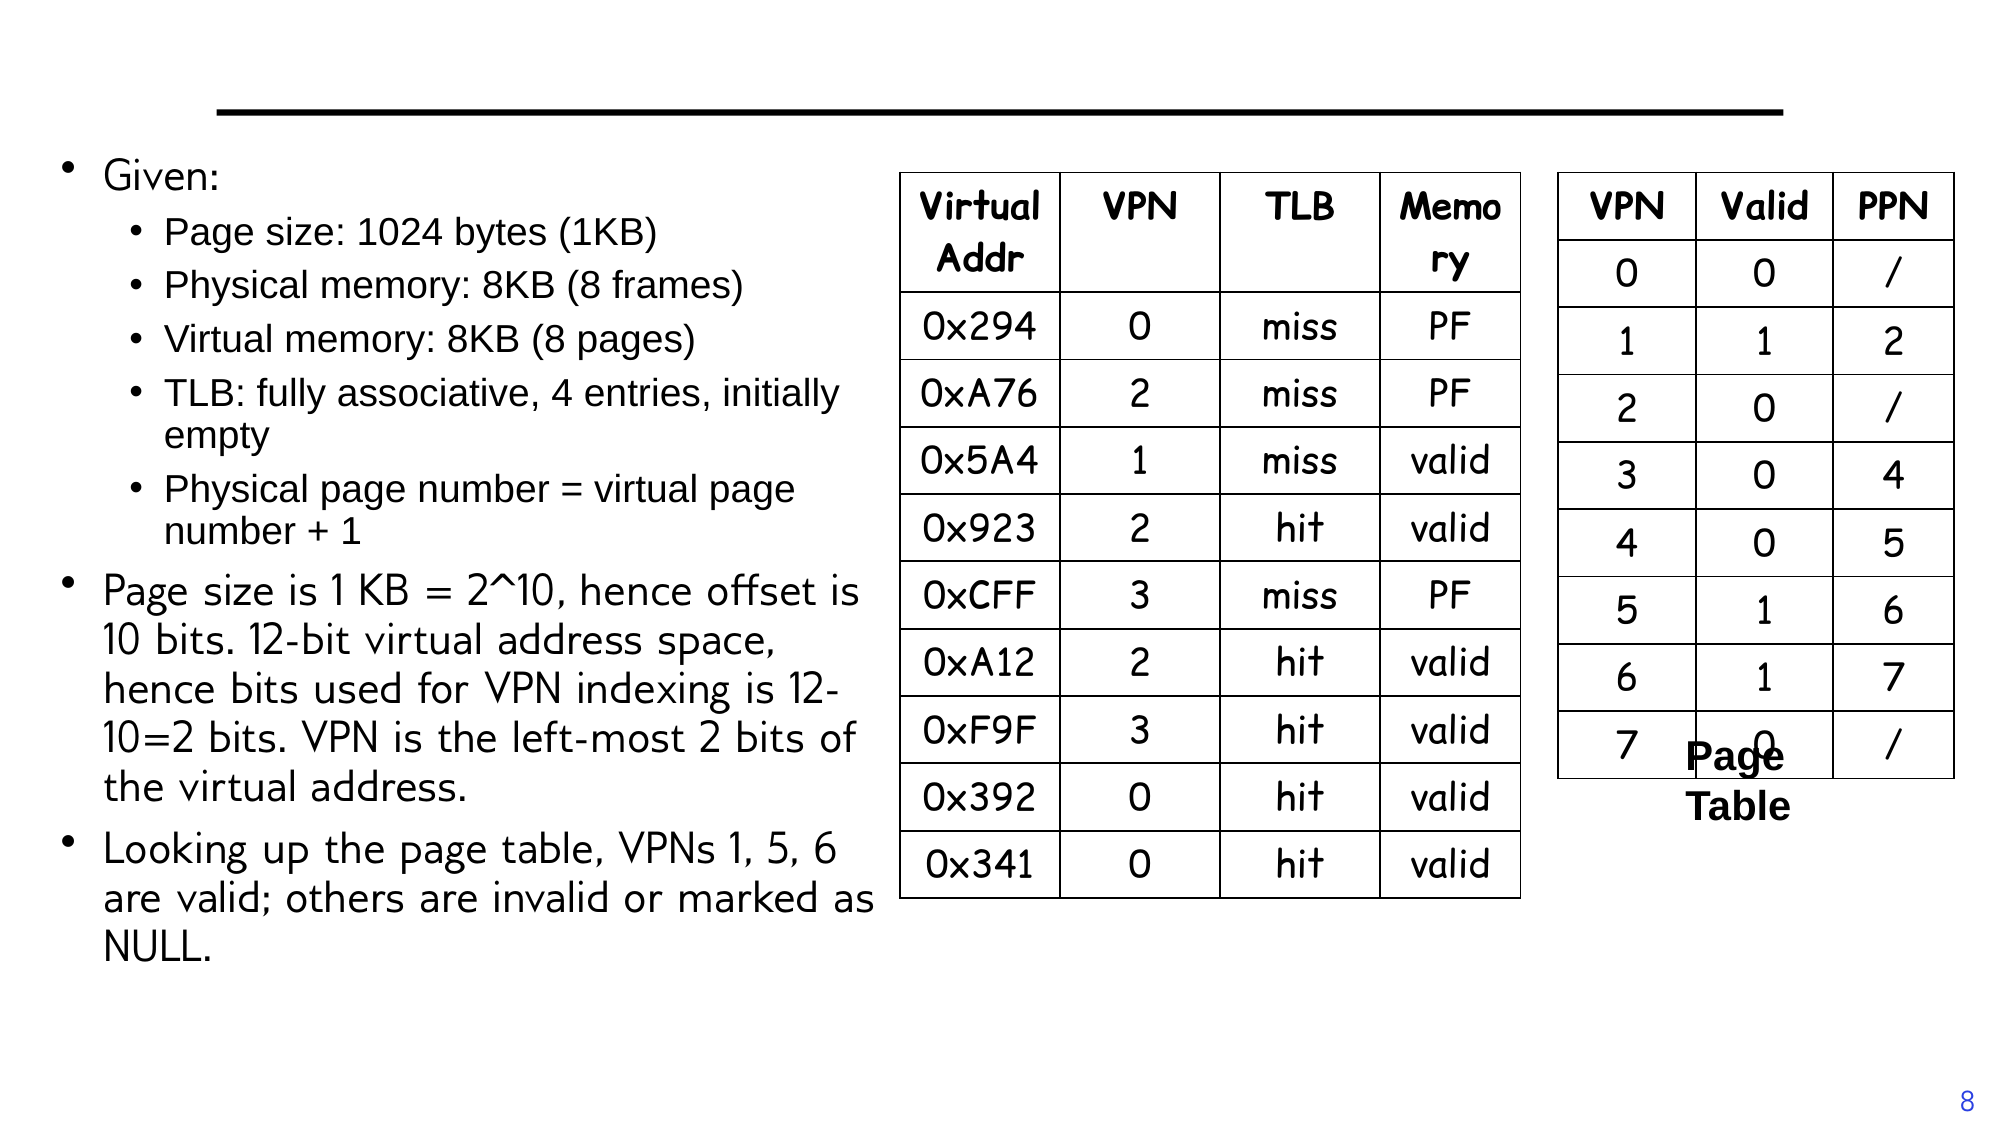

#
Given:
Page size: 1024 bytes (1KB)
Physical memory: 8KB (8 frames)
Virtual memory: 8KB (8 pages)
TLB: fully associative, 4 entries, initially empty
Physical page number = virtual page number + 1
Page size is 1 KB = 2^10, hence offset is 10 bits. 12-bit virtual address space, hence bits used for VPN indexing is 12-10=2 bits. VPN is the left-most 2 bits of the virtual address.
Looking up the page table, VPNs 1, 5, 6 are valid; others are invalid or marked as NULL.
| Virtual Addr | VPN | TLB | Memory |
| --- | --- | --- | --- |
| 0x294 | 0 | miss | PF |
| 0xA76 | 2 | miss | PF |
| 0x5A4 | 1 | miss | valid |
| 0x923 | 2 | hit | valid |
| 0xCFF | 3 | miss | PF |
| 0xA12 | 2 | hit | valid |
| 0xF9F | 3 | hit | valid |
| 0x392 | 0 | hit | valid |
| 0x341 | 0 | hit | valid |
| VPN | Valid | PPN |
| --- | --- | --- |
| 0 | 0 | / |
| 1 | 1 | 2 |
| 2 | 0 | / |
| 3 | 0 | 4 |
| 4 | 0 | 5 |
| 5 | 1 | 6 |
| 6 | 1 | 7 |
| 7 | 0 | / |
Page Table